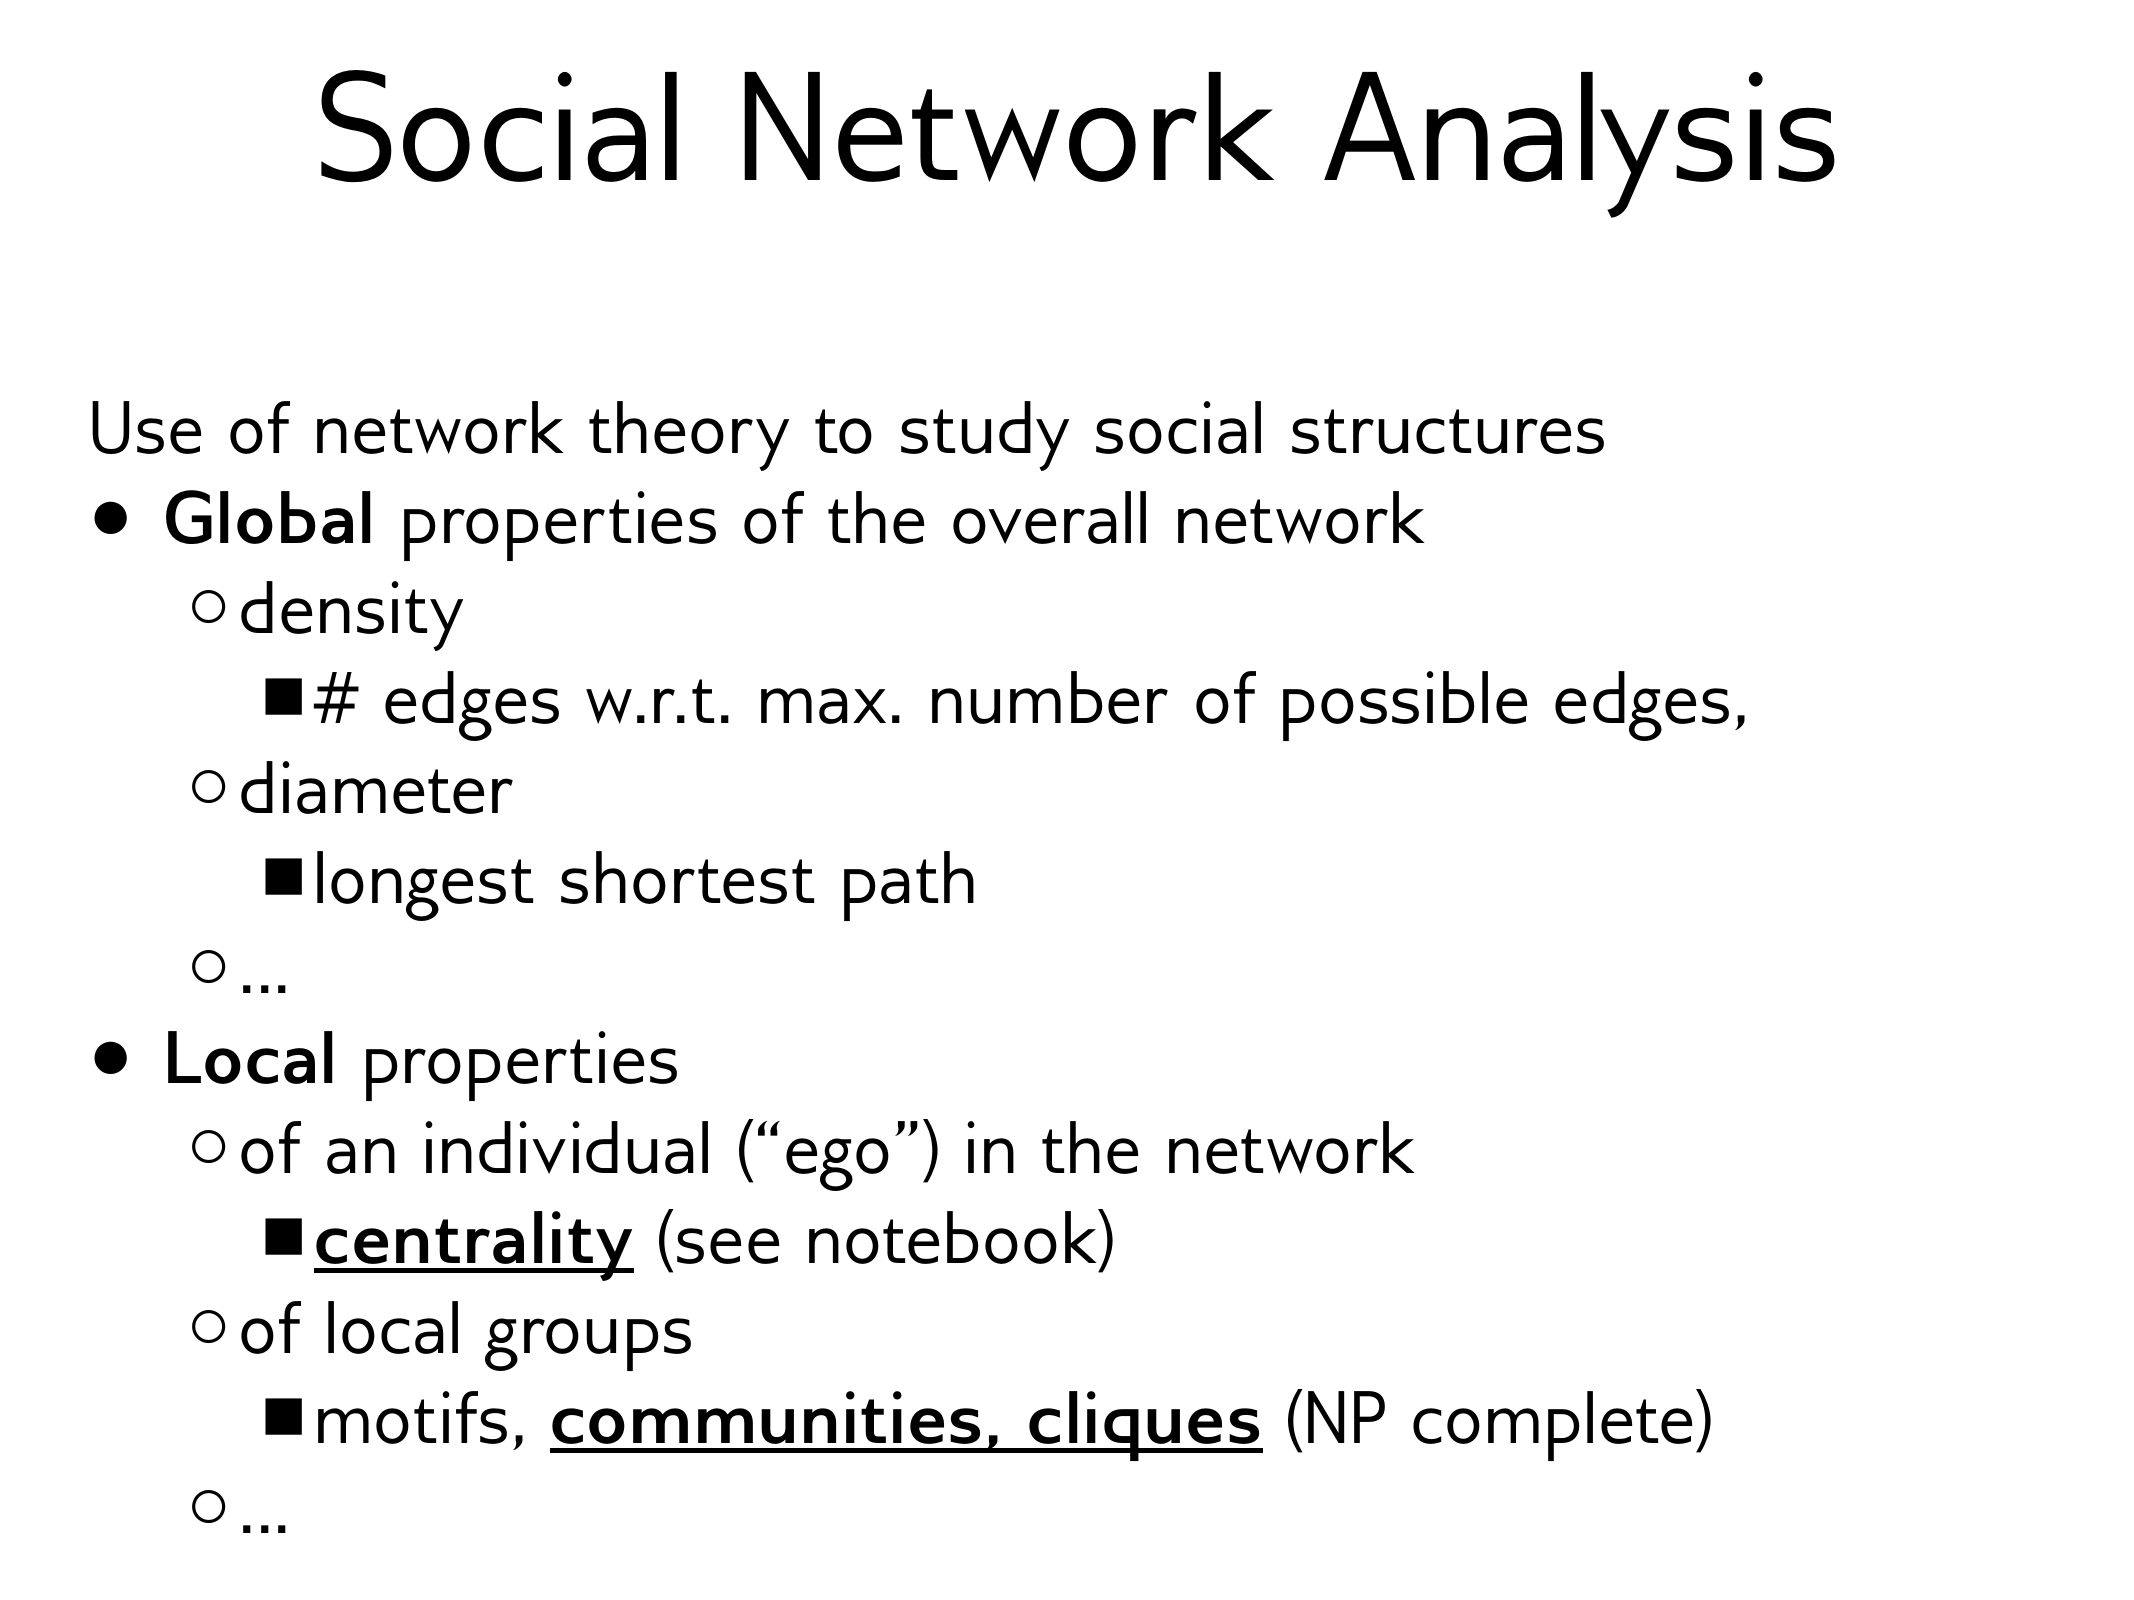

# Social Network Analysis

Use of network theory to study social structures
Global properties of the overall network
density
# edges w.r.t. max. number of possible edges,
diameter
longest shortest path
...
Local properties
of an individual (“ego”) in the network
centrality (see notebook)
of local groups
motifs, communities, cliques (NP complete)
...